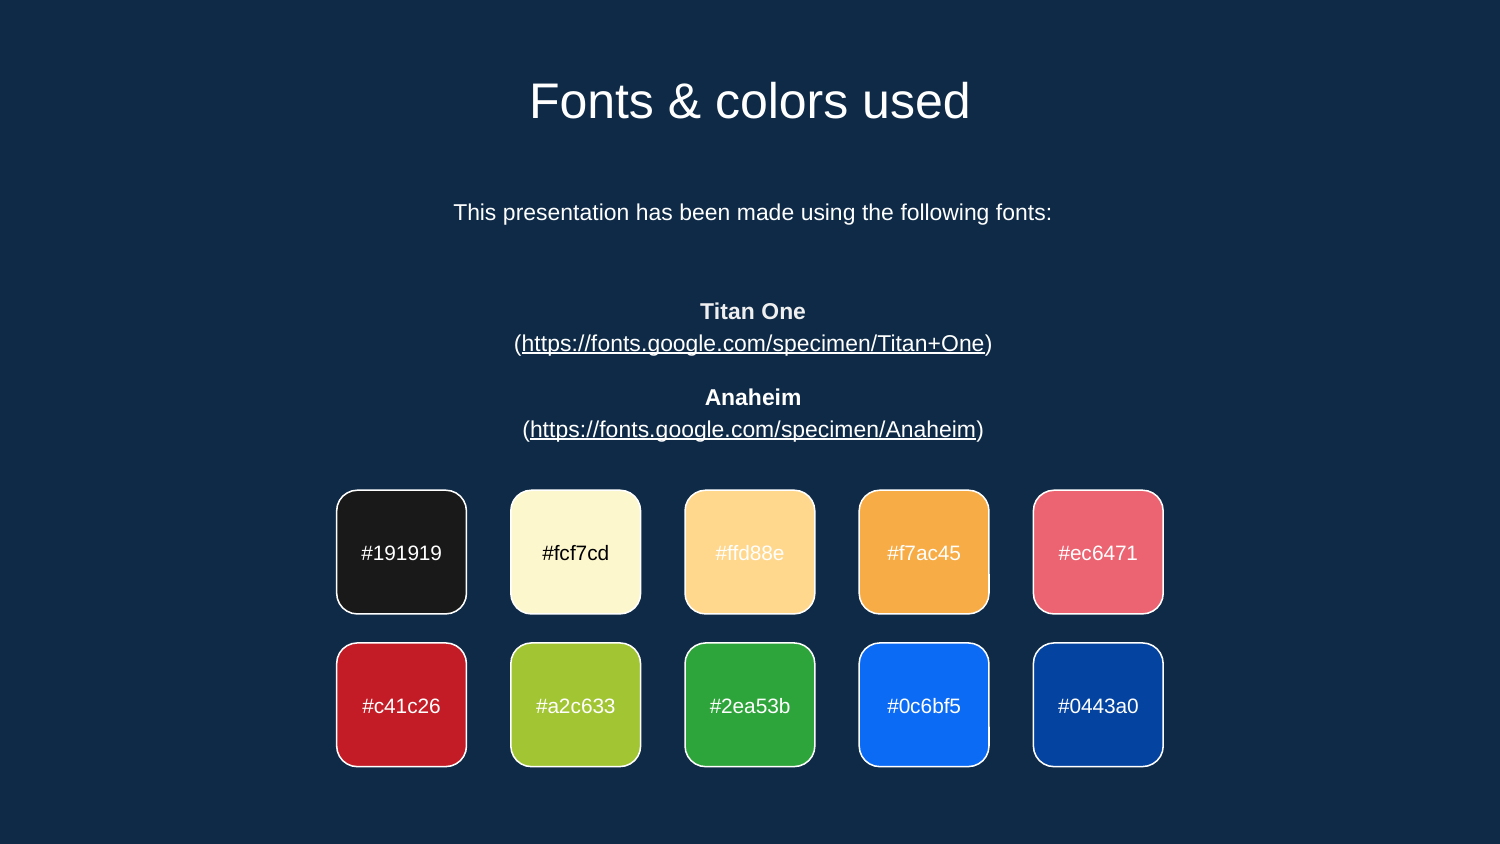

# Fonts & colors used
This presentation has been made using the following fonts:

Titan One
(https://fonts.google.com/specimen/Titan+One)

Anaheim
(https://fonts.google.com/specimen/Anaheim)

#191919
#fcf7cd
#ffd88e
#f7ac45
#ec6471

#c41c26
#a2c633
#2ea53b
#0c6bf5
#0443a0